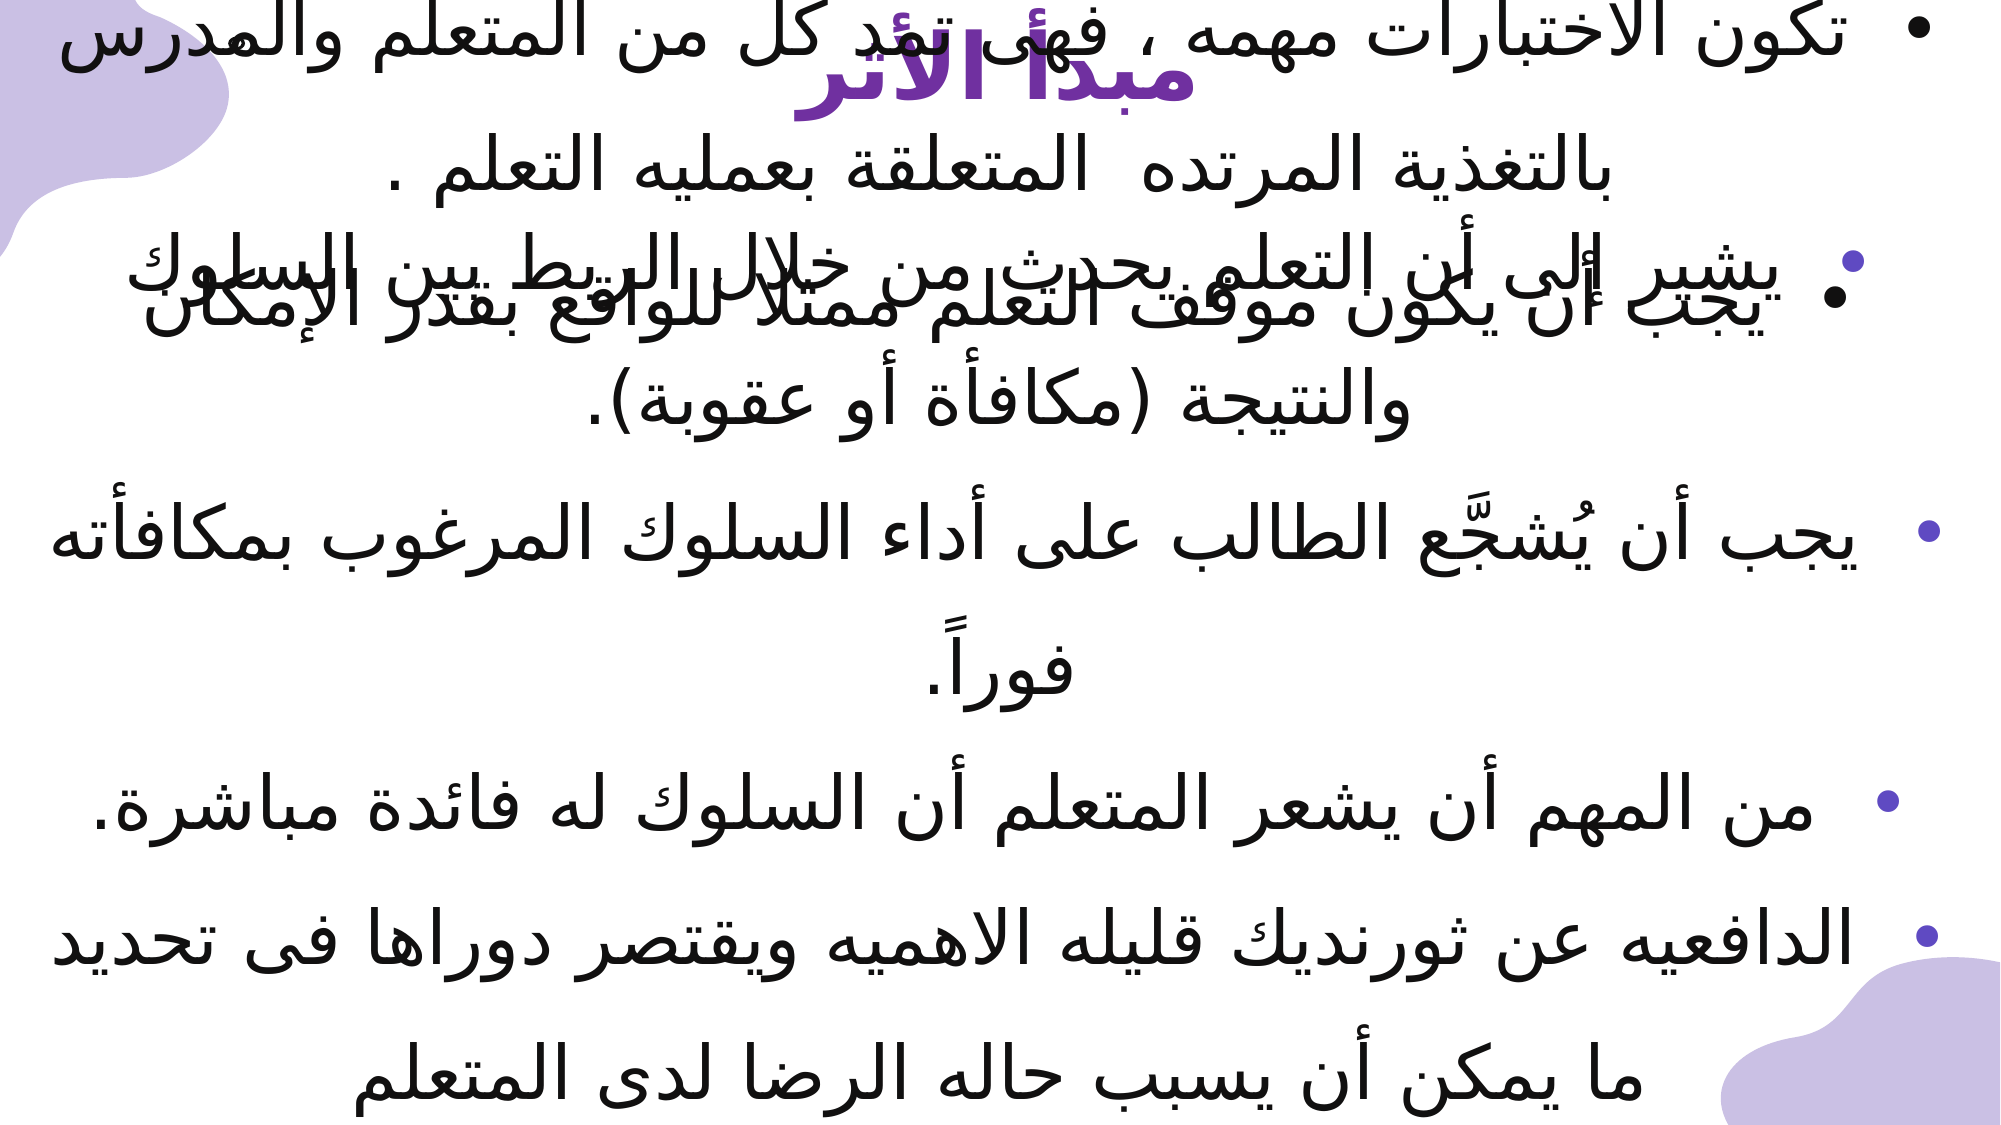

مبدأ الأثر
المبادئ الأساسية لنظرية التعلم بالملاحظة
المبادئ التربوية المستفادة من النظرية:
•  يجب أن يُشجع المعلم الطالب على الملاحظة الواعية لنماذج السلوك الجيد.
•  المعلم قد يكون نموذجاً تعليمياً جيداً.
•  يجب استخدام النمذجة (عرض السلوك النموذجي) بشكل متكرر.
•  يجب تقوية الارتباط بين المثير والاستجابة من خلال التعزيز الفوري.
•  تكون الاختبارات مهمه ، فهى تمد كل من المتعلم والمدرس بالتغذية المرتده  المتعلقة بعمليه التعلم .
•  يجب أن يكون موقف التعلم ممثلا للواقع بقدر الإمكان
المبادئ التربوية المستفادة من النظرية:

•  يجب أن يُشجع المعلم الطالب على الملاحظة الواعية لنماذج السلوك الجيد.
•  المعلم قد يكون نموذجاً تعليمياً جيداً.
•  يجب استخدام النمذجة (عرض السلوك النموذجي) بشكل متكرر.
•  يجب تقوية الارتباط بين المثير والاستجابة من خلال التعزيز الفوري.
•  تكون الاختبارات مهمه ، فهى تمد كل من المتعلم والمدرس بالتغذية المرتده  المتعلقة بعمليه التعلم .
•  يجب أن يكون موقف التعلم ممثلا للواقع بقدر الإمكان
•  يشير إلى أن التعلم يحدث من خلال الربط بين السلوك والنتيجة (مكافأة أو عقوبة).
•  يجب أن يُشجَّع الطالب على أداء السلوك المرغوب بمكافأته فوراً.
•  من المهم أن يشعر المتعلم أن السلوك له فائدة مباشرة.
•  الدافعيه عن ثورنديك قليله الاهميه ويقتصر دوراها فى تحديد ما يمكن أن يسبب حاله الرضا لدى المتعلم
•  التعلم يحدث من خلال ارتباط مثير معين باستجابة.
•  يجب استخدام التعزيز بشكل منتظم لضمان استمرار السلوك المرغوب.
مبدأ مشاركه المتعلم:
•  فى ضوء قانون الاستعداد على المعلم استثاره  دافعيه التلاميذ عن طريق اشراكهم  فى اختيار أنشطه التعلم بما يثير لديهم دوافع الفضول لجعل بيئه التعلم مشبعه لحاجات التلاميذ ودوافعهم.

مبدأ تقويه الارتباطات عن طريق الممارسه :
•  فى ضوء قانون التمرين يجب على المعلم مساعده الطلاب فى تكوين ارتباطات جديده وتدعيم وتكرار ممارسه الارتباطات المرغوبة وتقويتها وإهمال الارتباطات غير المرغوبه واضعافها.